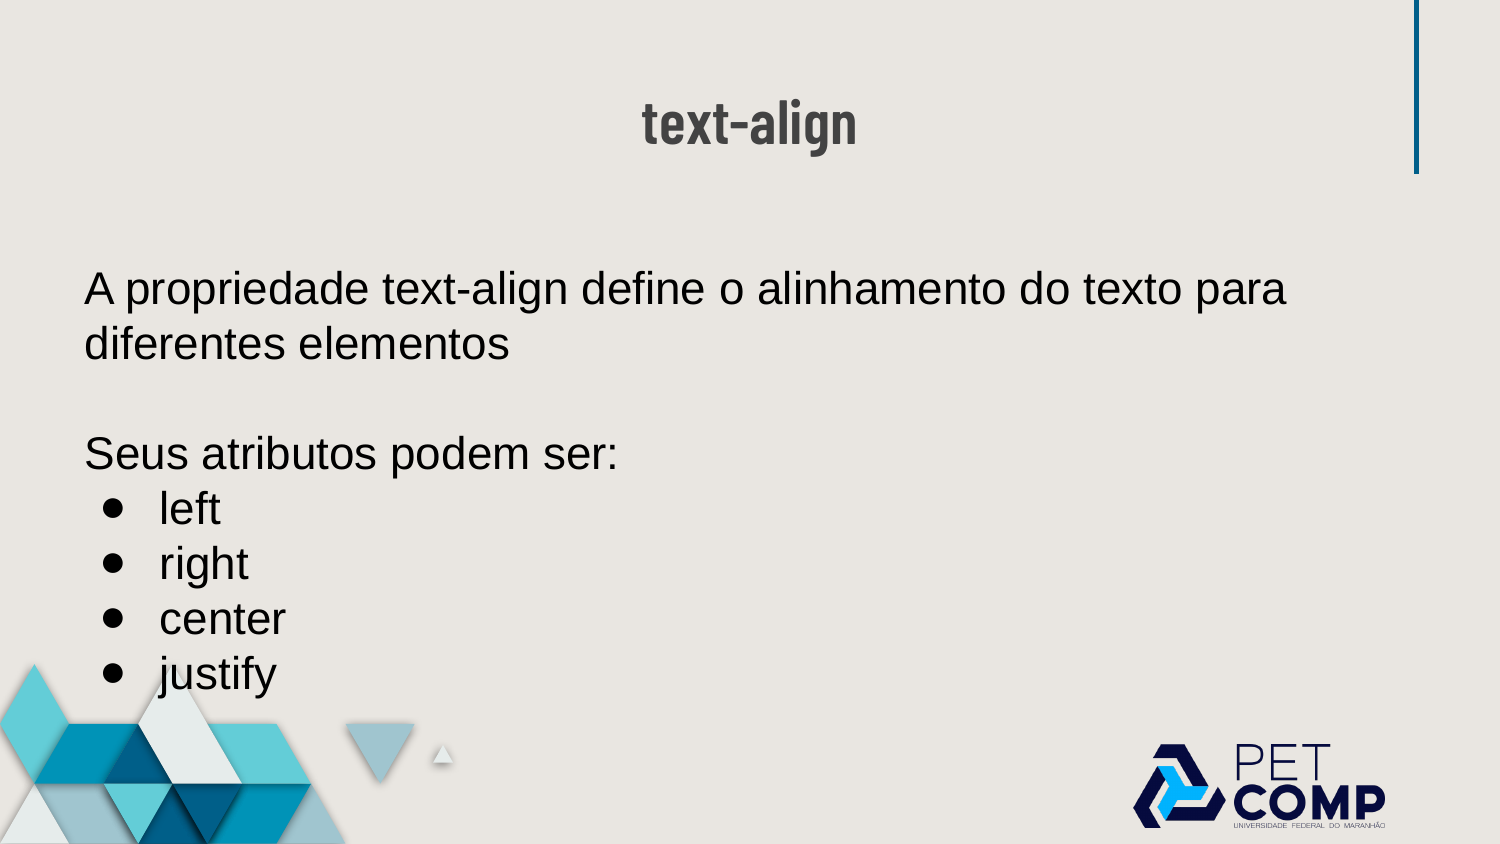

# text-align
A propriedade text-align define o alinhamento do texto para diferentes elementos

Seus atributos podem ser:
left
right
center
justify